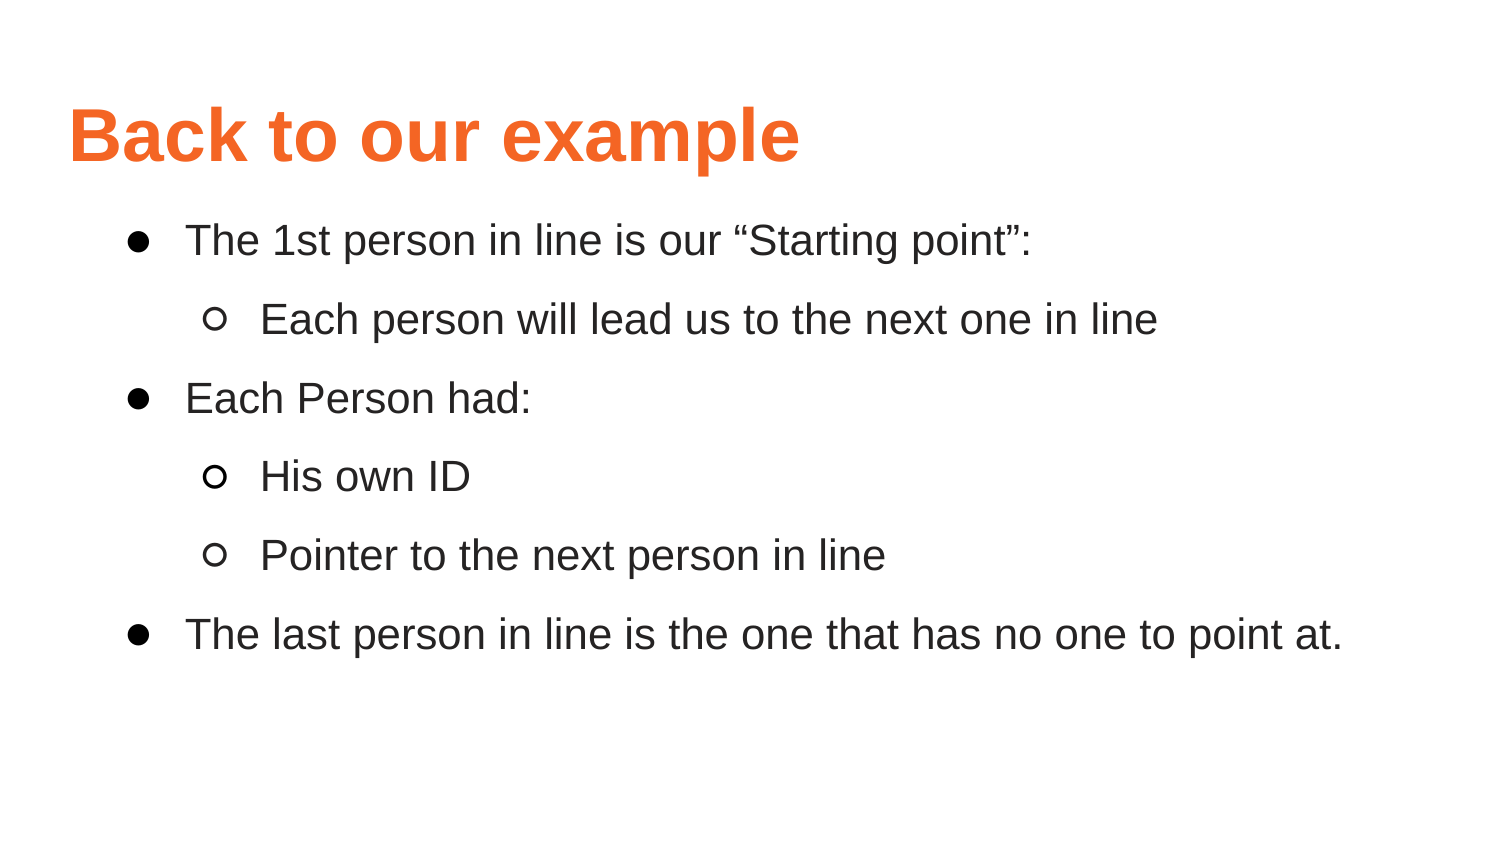

Back to our example

The 1st person in line is our “Starting point”:
Each person will lead us to the next one in line
Each Person had:
His own ID
Pointer to the next person in line
The last person in line is the one that has no one to point at.